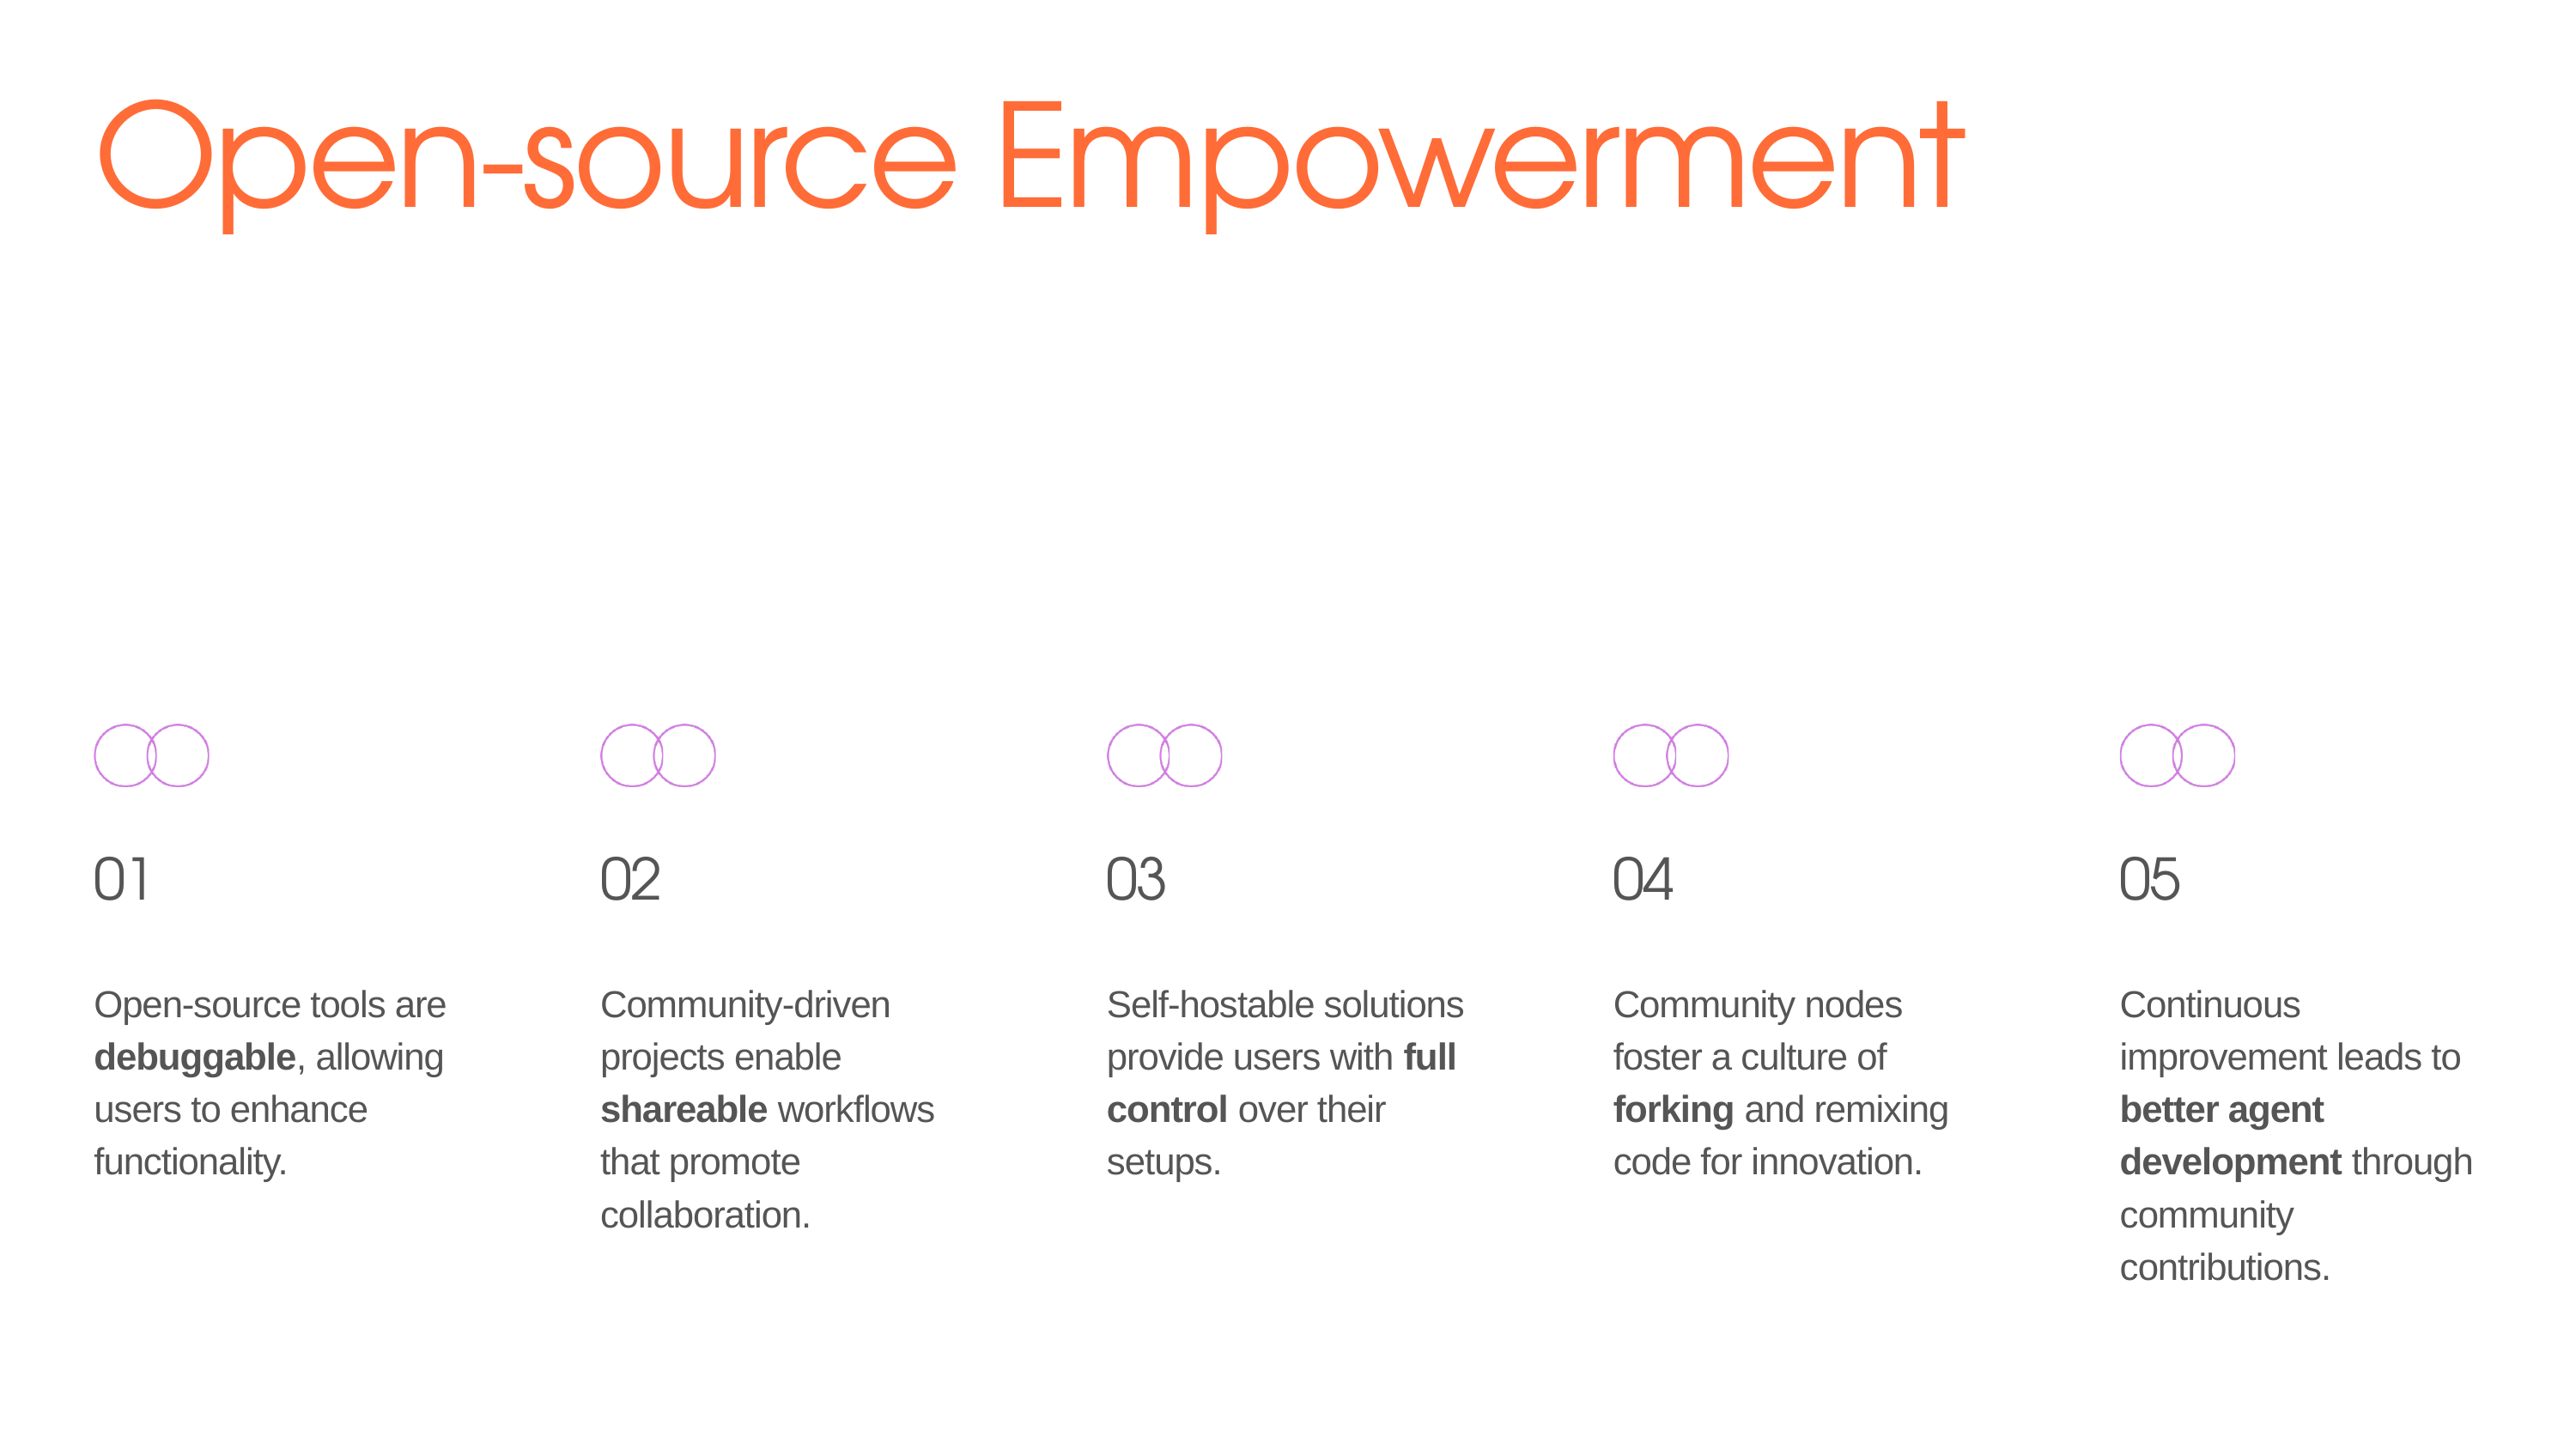

Open-source Empowerment

01
Open-source tools are debuggable, allowing users to enhance functionality.
03
Self-hostable solutions provide users with full control over their setups.
04
Community nodes foster a culture of forking and remixing code for innovation.
05
Continuous improvement leads to better agent development through community contributions.
02
Community-driven projects enable shareable workflows that promote collaboration.